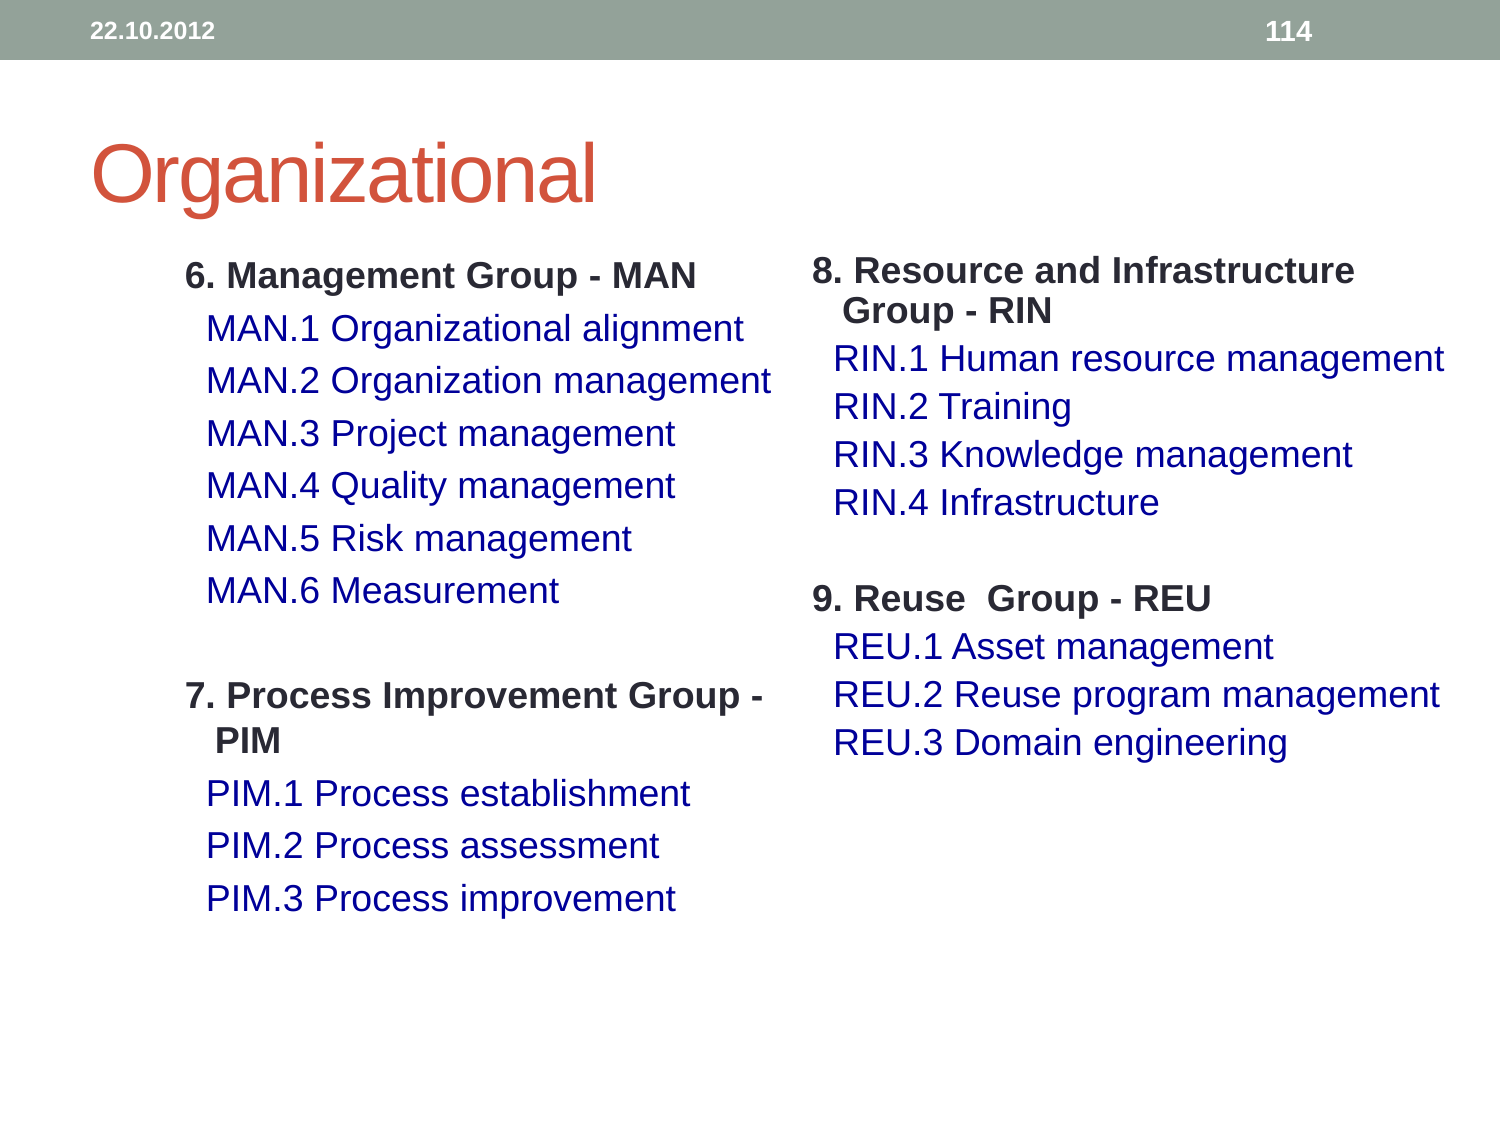

114
22.10.2012
# Organizational
6. Management Group - MAN
  MAN.1 Organizational alignment
  MAN.2 Organization management
  MAN.3 Project management
  MAN.4 Quality management
  MAN.5 Risk management
  MAN.6 Measurement

7. Process Improvement Group - PIM
  PIM.1 Process establishment
  PIM.2 Process assessment
  PIM.3 Process improvement
8. Resource and Infrastructure Group - RIN
  RIN.1 Human resource management
  RIN.2 Training
  RIN.3 Knowledge management
  RIN.4 Infrastructure

9. Reuse  Group - REU
  REU.1 Asset management
  REU.2 Reuse program management
  REU.3 Domain engineering